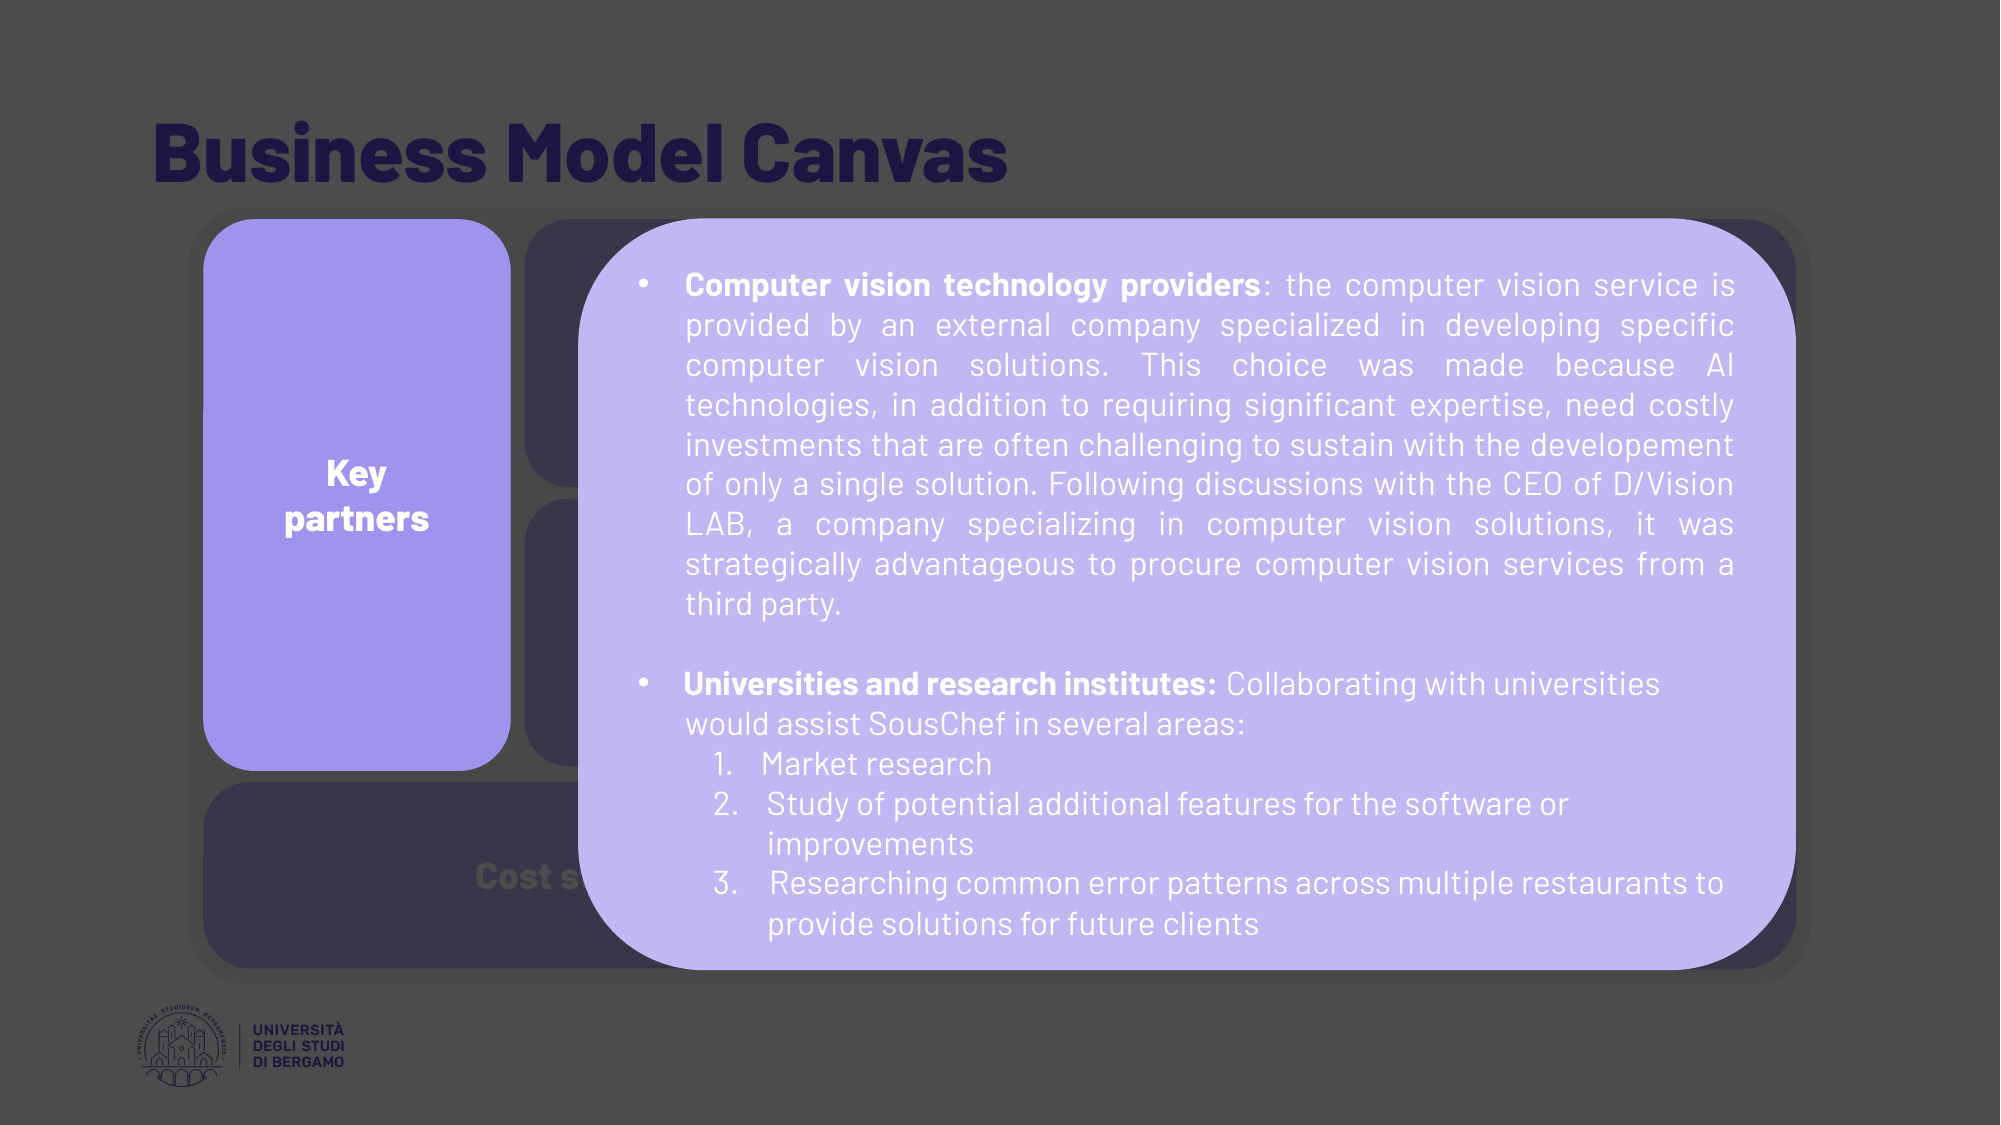

Business Model Canvas

Computer vision technology providers: the computer vision service is provided by an external company specialized in developing specific computer vision solutions. This choice was made because AI technologies, in addition to requiring significant expertise, need costly investments that are often challenging to sustain with the developement of only a single solution. Following discussions with the CEO of D/Vision LAB, a company specializing in computer vision solutions, it was strategically advantageous to procure computer vision services from a third party.

     Universities and research institutes: Collaborating with universities
       would assist SousChef in several areas:
1.    Market research
2.    Study of potential additional features for the software or
        improvements
Researching common error patterns across multiple restaurants to
        provide solutions for future clients

Key activities

Customer relationships

Key partners

Value proposition

Customer segments

Key resources

Channels

Cost structure

Revenue streams